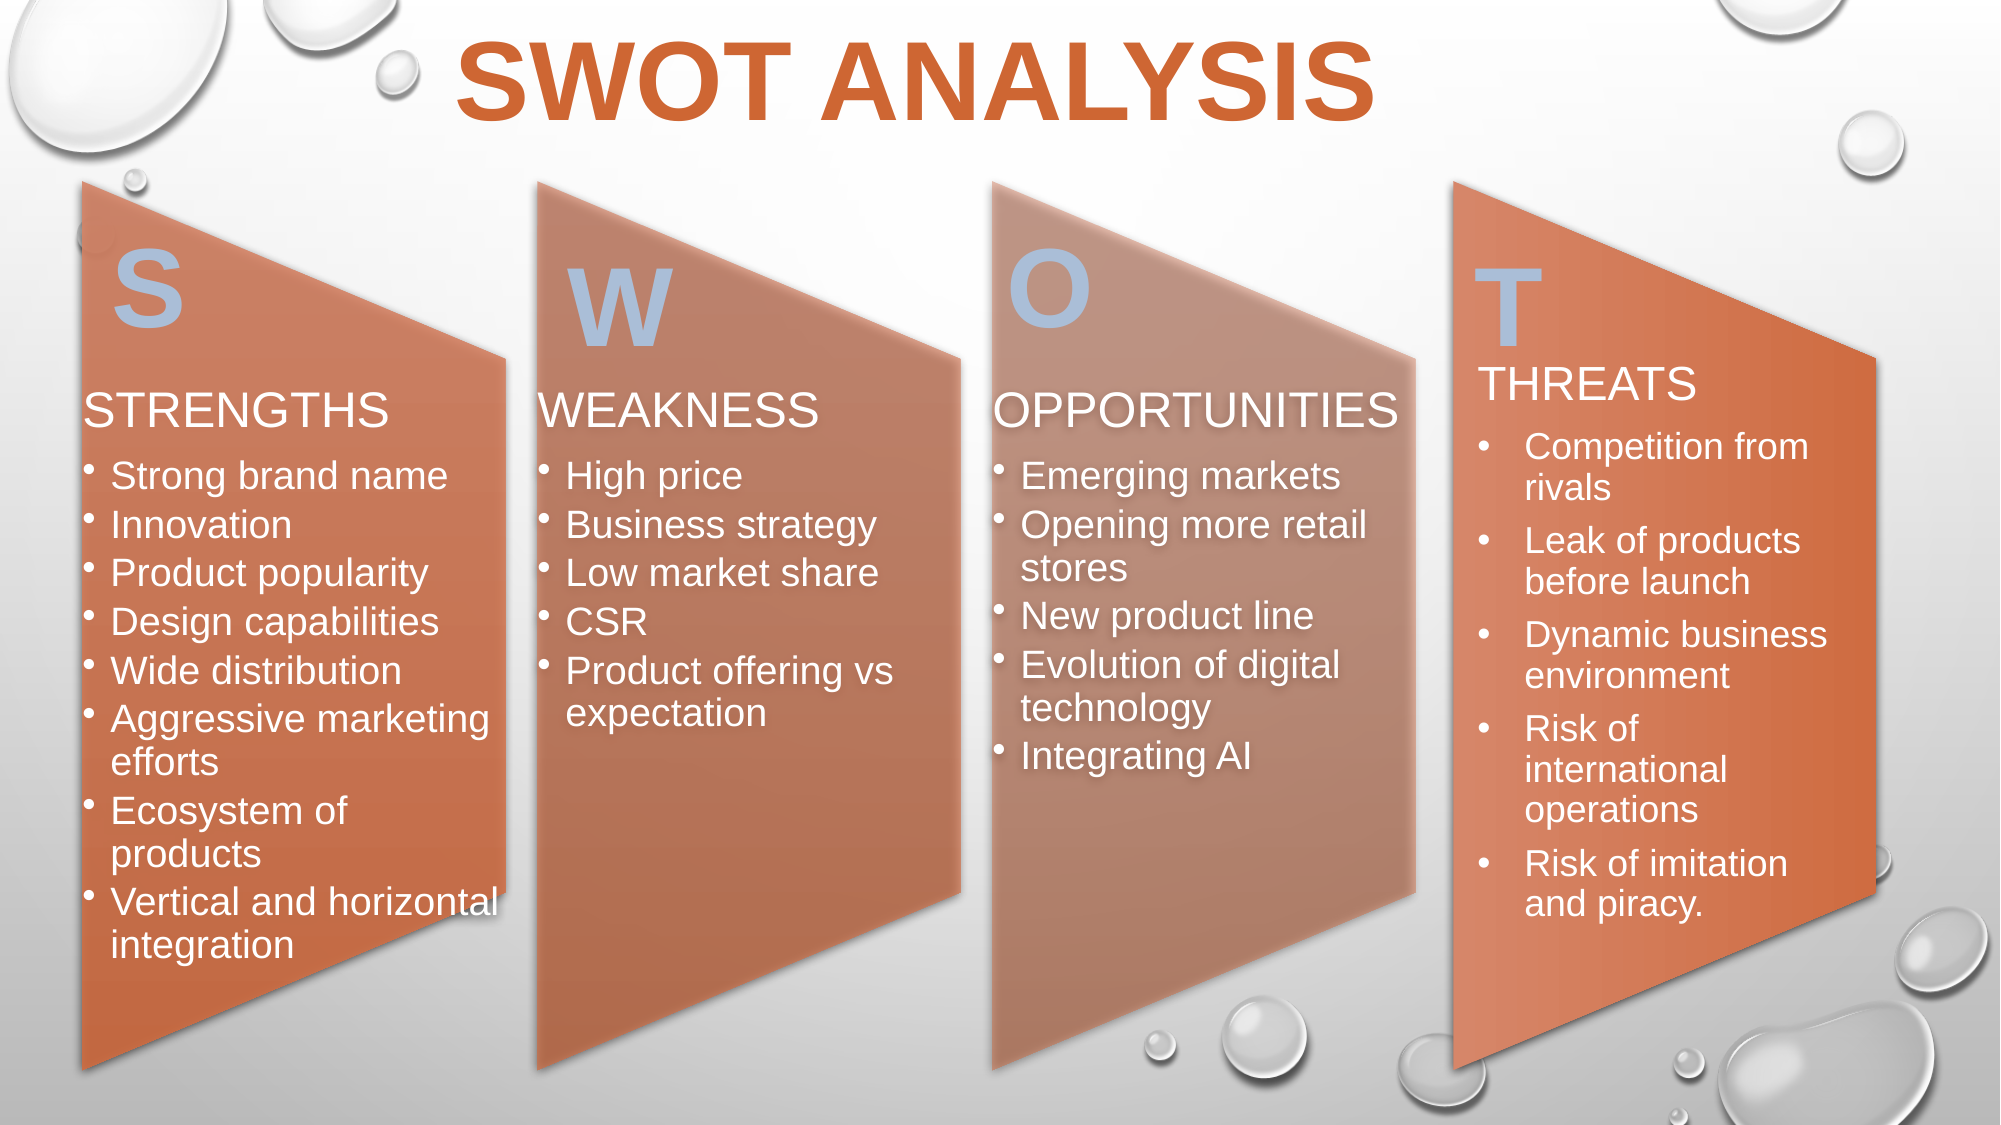

SWOT ANALYSIS
THREATS
Competition from rivals
Leak of products before launch
Dynamic business environment
Risk of international operations
Risk of imitation and piracy.

STRENGTHS
Strong brand name
Innovation
Product popularity
Design capabilities
Wide distribution
Aggressive marketing efforts
Ecosystem of products
Vertical and horizontal integration
WEAKNESS
High price
Business strategy
Low market share
CSR
Product offering vs expectation
OPPORTUNITIES
Emerging markets
Opening more retail stores
New product line
Evolution of digital technology
Integrating AI
S
O
W
T